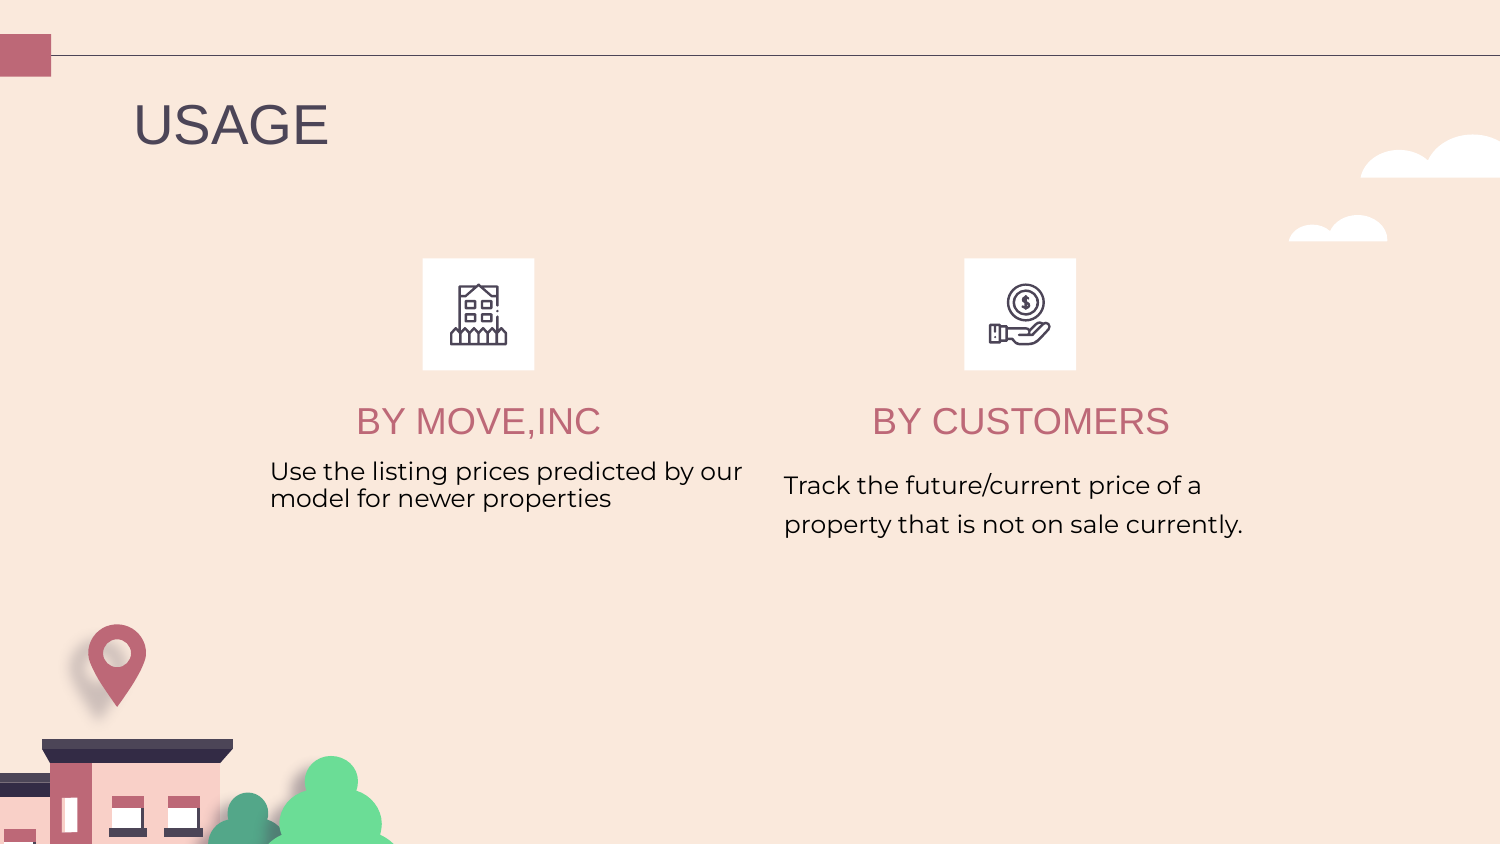

# USAGE

BY MOVE,INC
BY CUSTOMERS
Use the listing prices predicted by our model for newer properties
Track the future/current price of a
property that is not on sale currently.